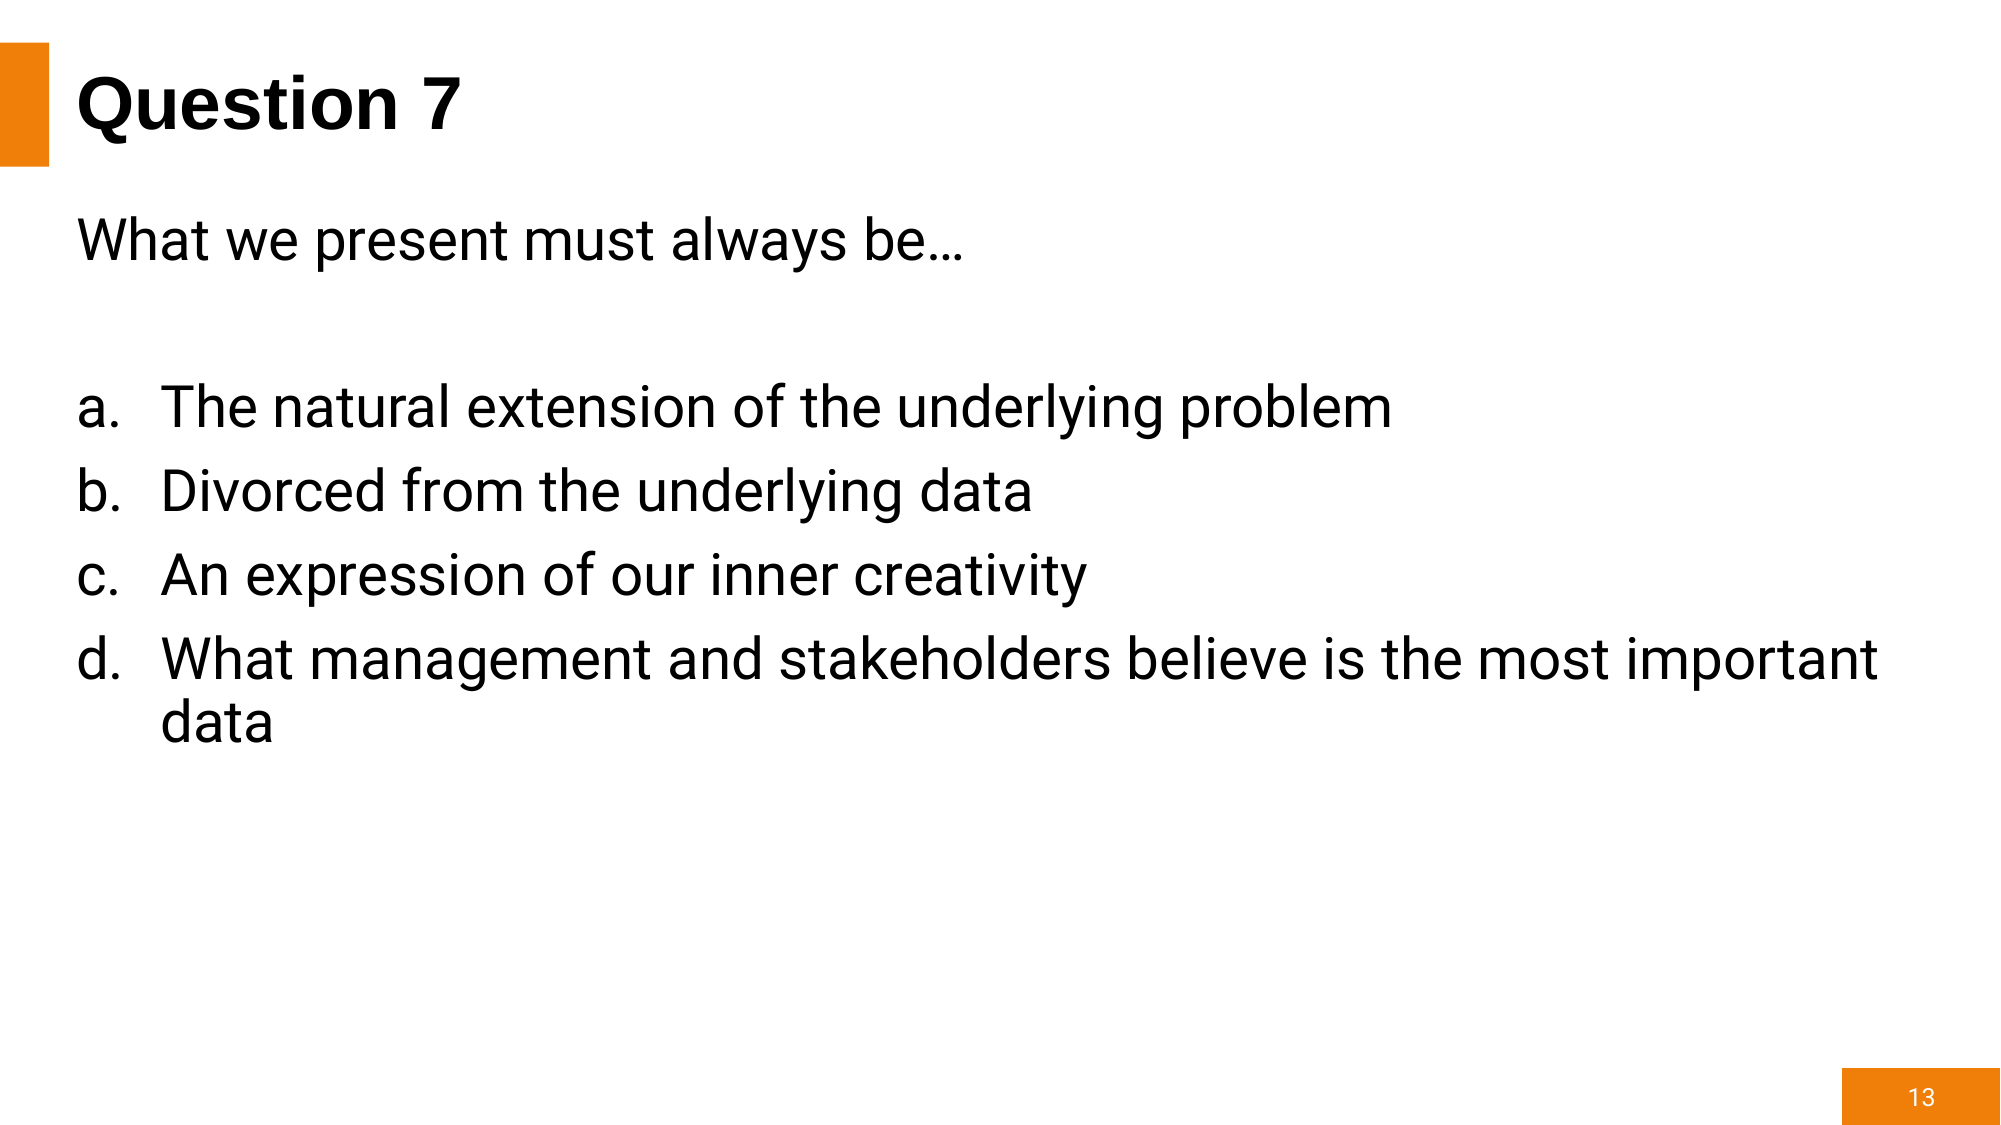

# Question 7
What we present must always be…

The natural extension of the underlying problem
Divorced from the underlying data
An expression of our inner creativity
What management and stakeholders believe is the most important data
13